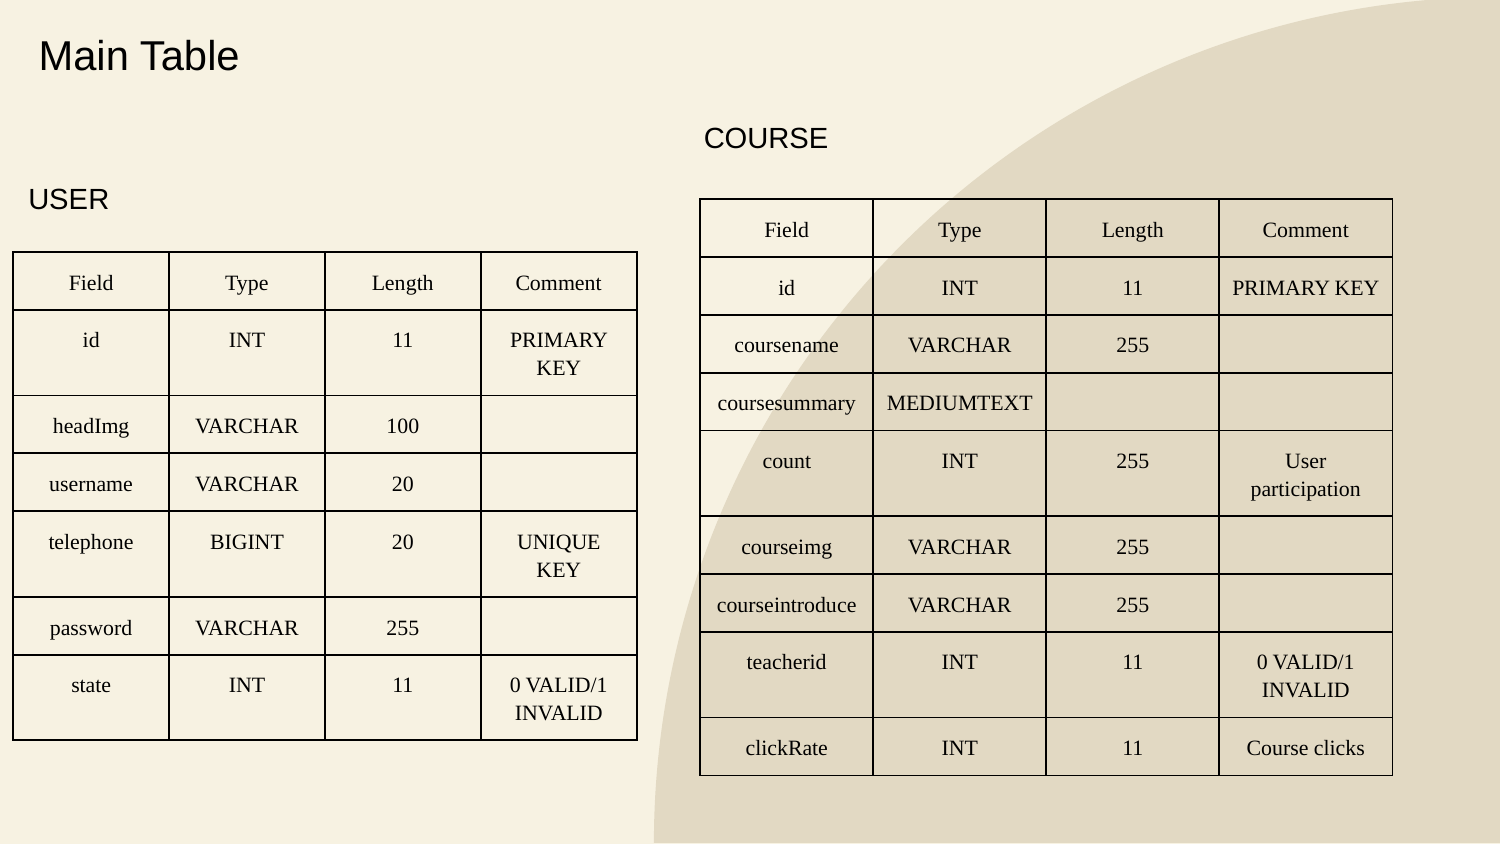

Main Table
COURSE
USER
| Field | Type | Length | Comment |
| --- | --- | --- | --- |
| id | INT | 11 | PRIMARY KEY |
| coursename | VARCHAR | 255 |  |
| coursesummary | MEDIUMTEXT |  |  |
| count | INT | 255 | User participation |
| courseimg | VARCHAR | 255 |  |
| courseintroduce | VARCHAR | 255 |  |
| teacherid | INT | 11 | 0 VALID/1 INVALID |
| clickRate | INT | 11 | Course clicks |
| Field | Type | Length | Comment |
| --- | --- | --- | --- |
| id | INT | 11 | PRIMARY KEY |
| headImg | VARCHAR | 100 |  |
| username | VARCHAR | 20 |  |
| telephone | BIGINT | 20 | UNIQUE KEY |
| password | VARCHAR | 255 |  |
| state | INT | 11 | 0 VALID/1 INVALID |